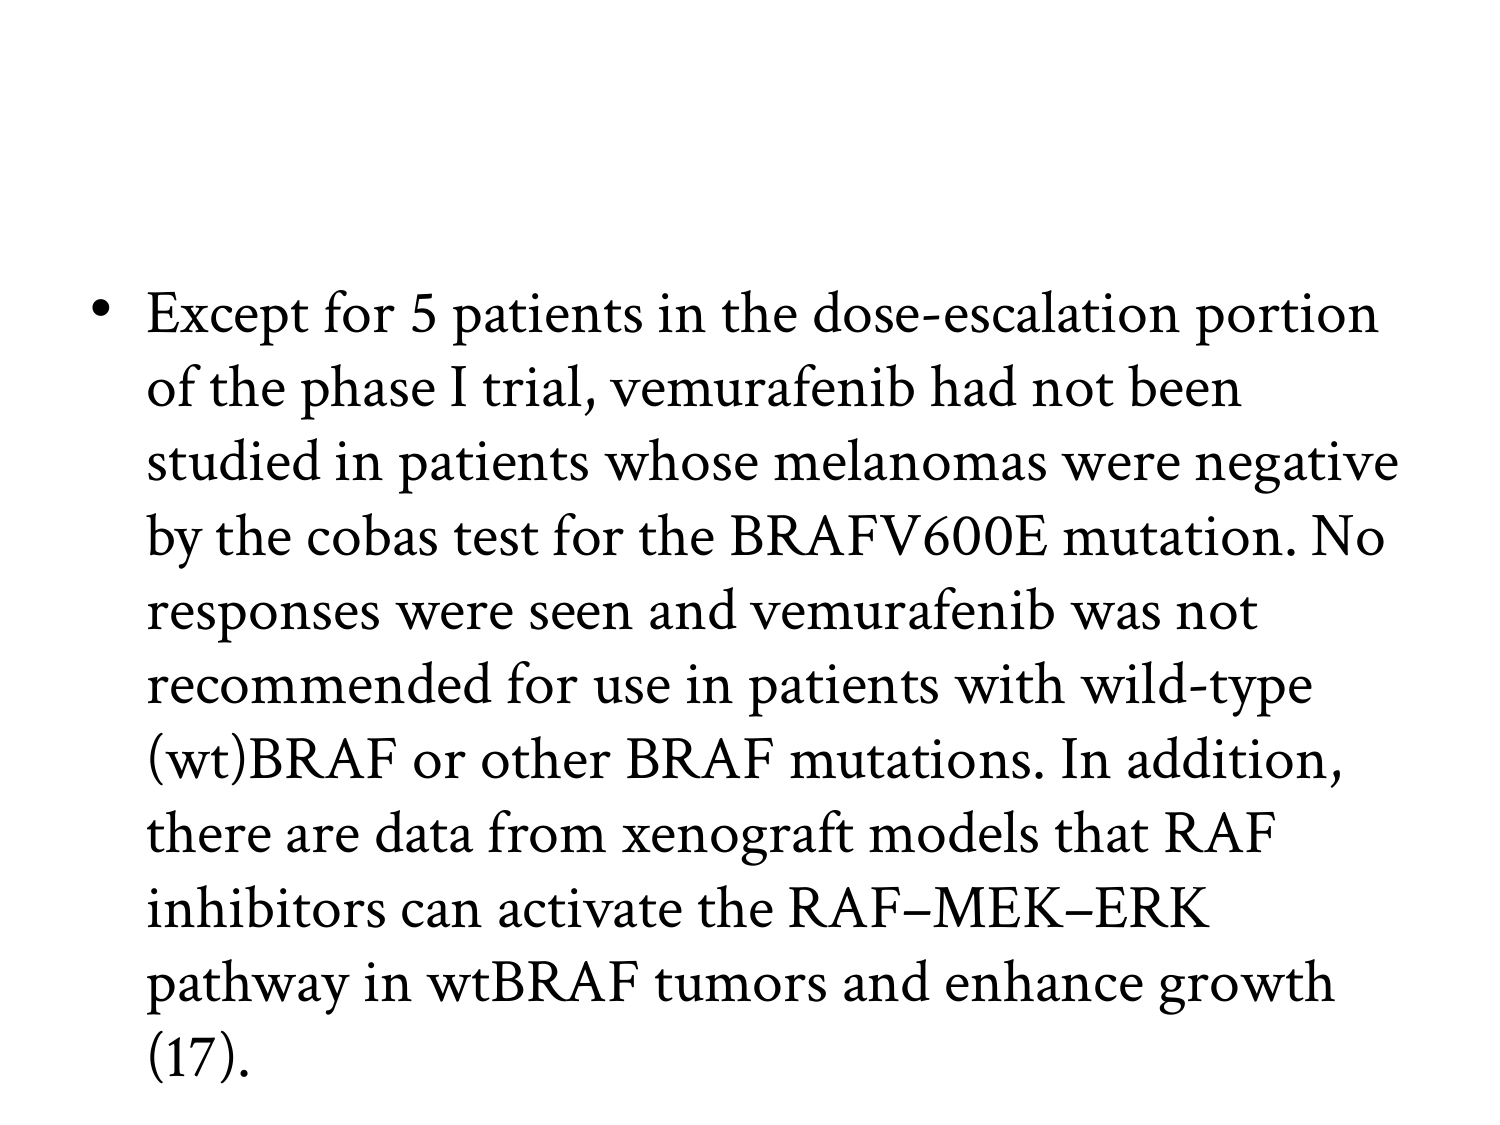

#
Except for 5 patients in the dose-escalation portion of the phase I trial, vemurafenib had not been studied in patients whose melanomas were negative by the cobas test for the BRAFV600E mutation. No responses were seen and vemurafenib was not recommended for use in patients with wild-type (wt)BRAF or other BRAF mutations. In addition, there are data from xenograft models that RAF inhibitors can activate the RAF–MEK–ERK pathway in wtBRAF tumors and enhance growth (17).